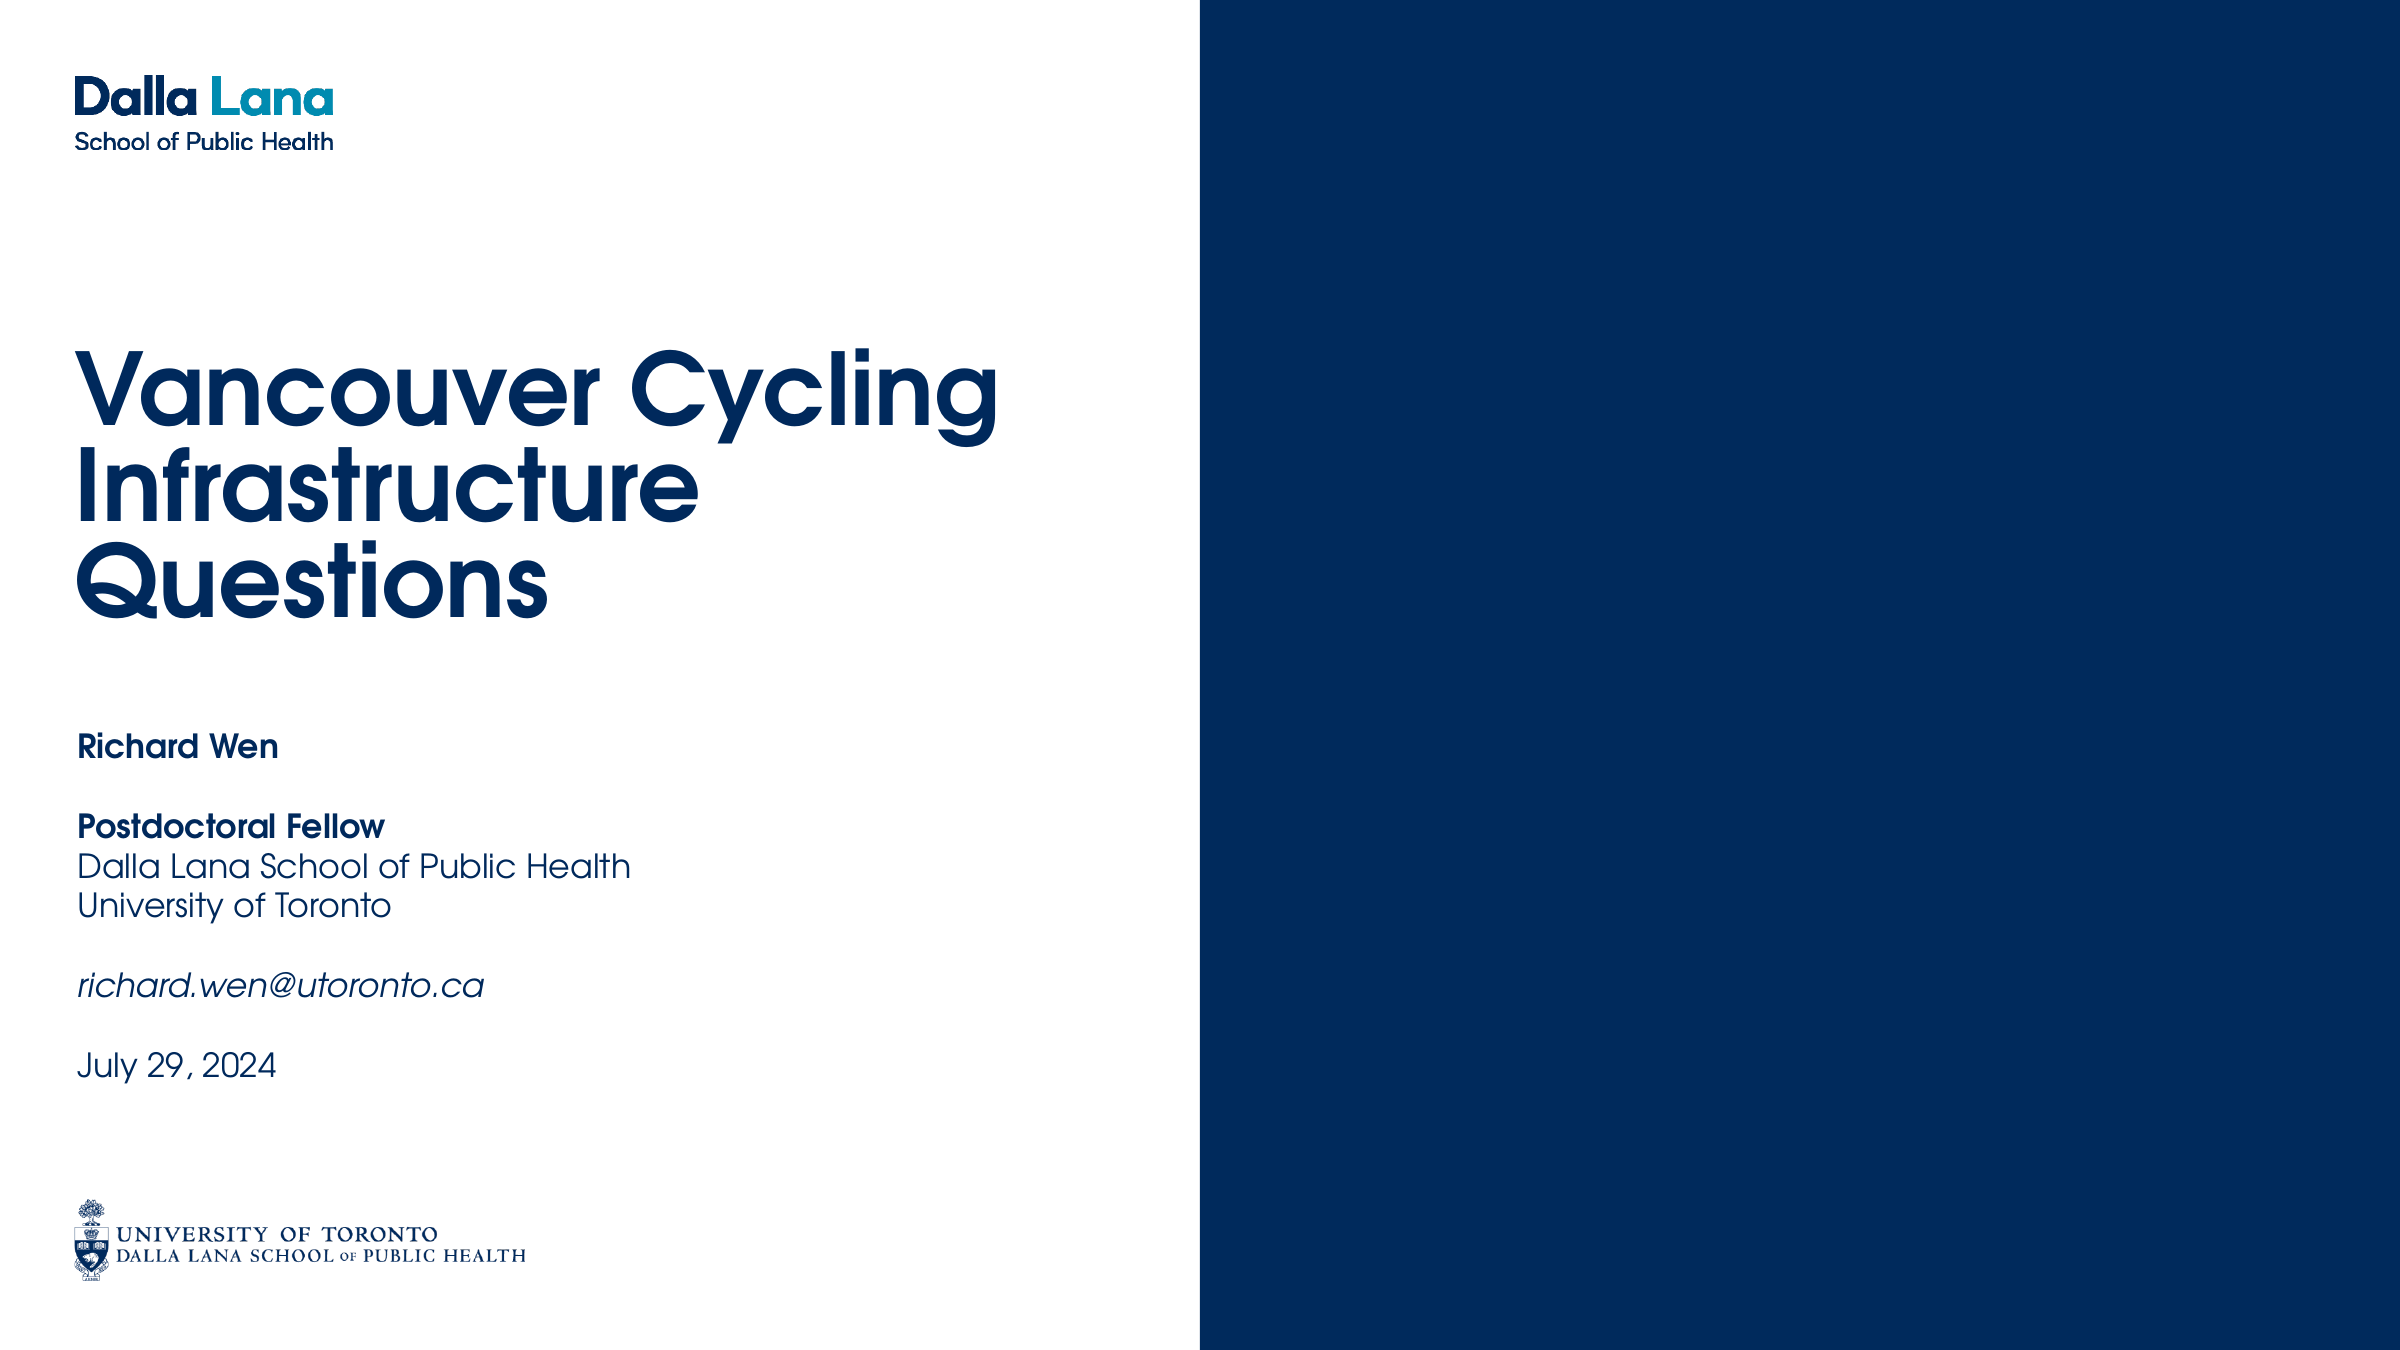

# Vancouver Cycling Infrastructure Questions
Richard Wen

Postdoctoral Fellow
Dalla Lana School of Public Health
University of Toronto

richard.wen@utoronto.ca

July 29, 2024